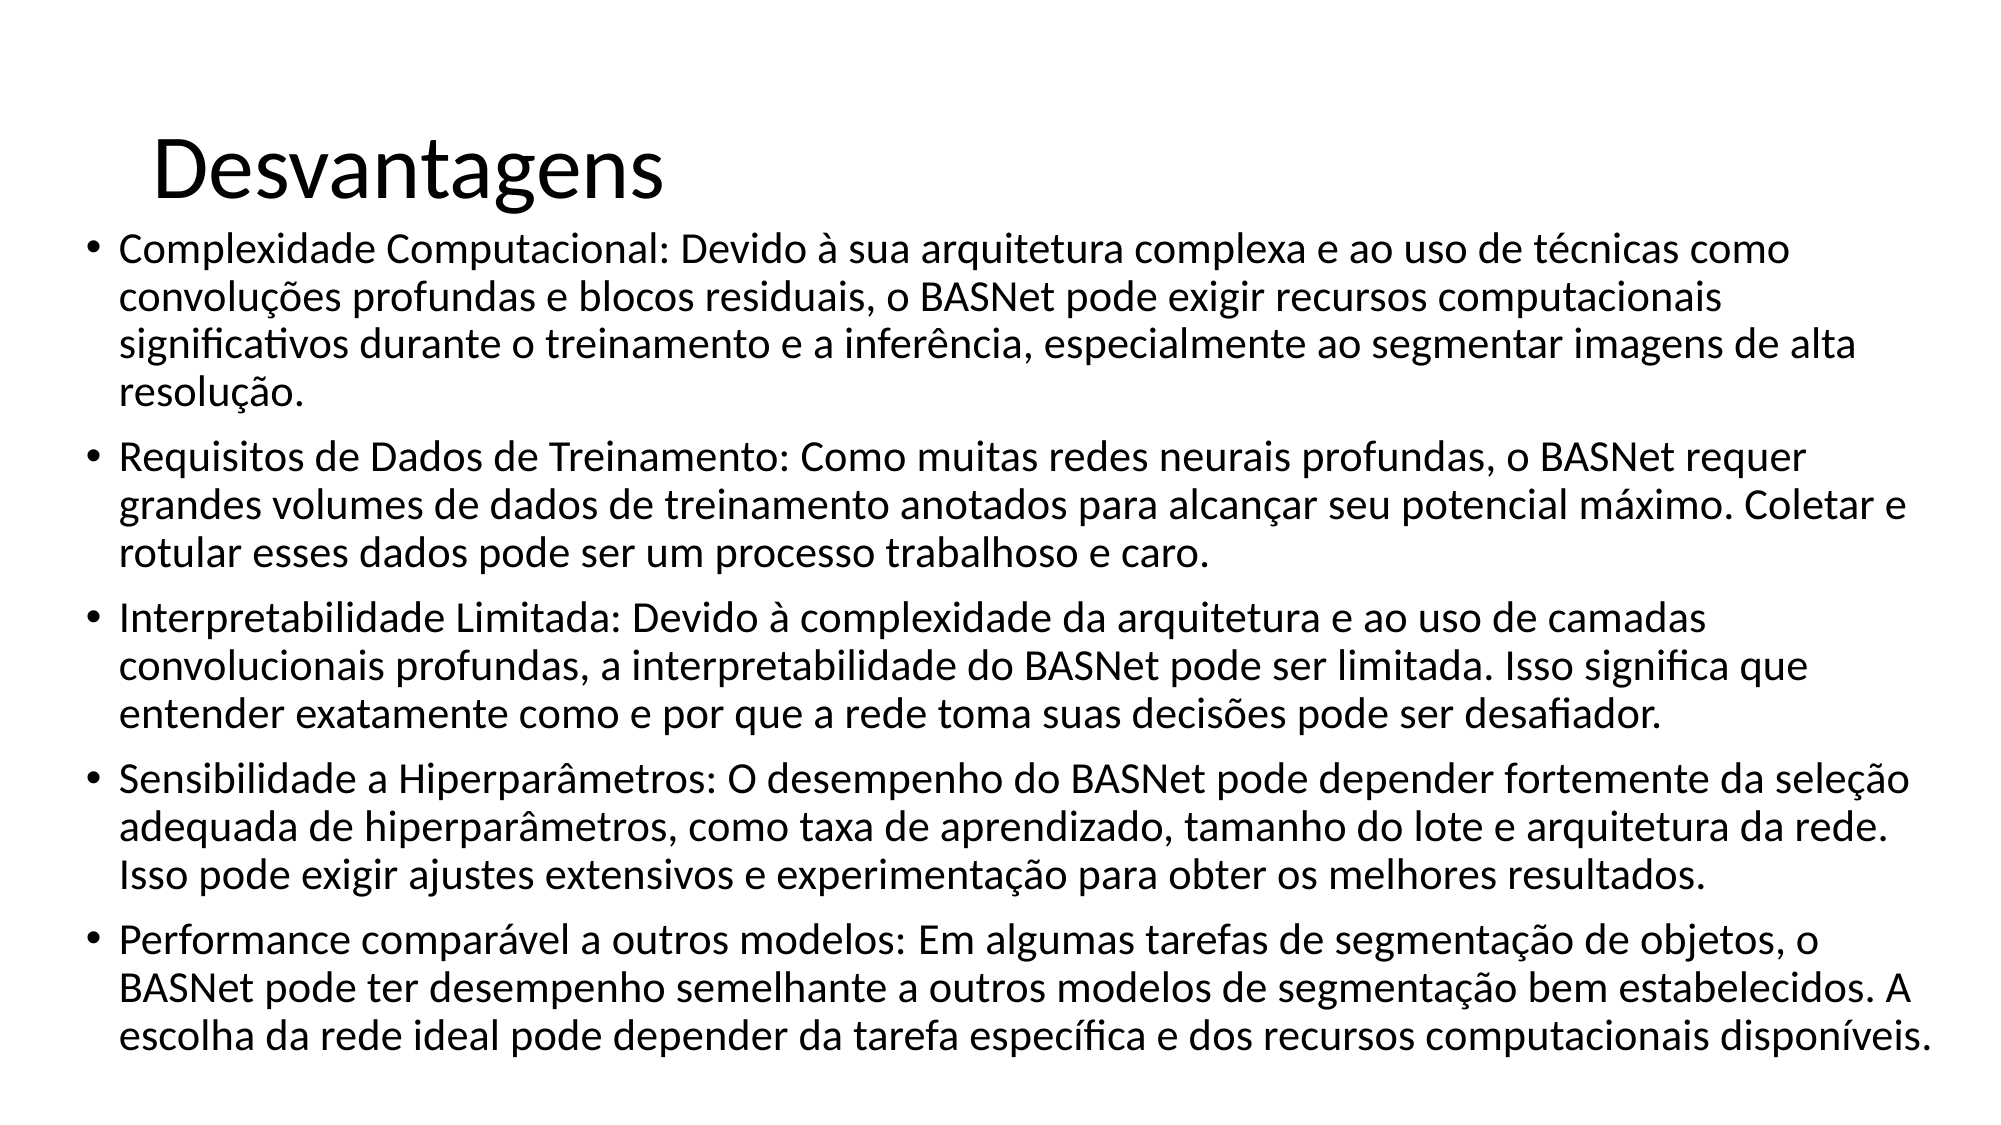

# Desvantagens
Complexidade Computacional: Devido à sua arquitetura complexa e ao uso de técnicas como convoluções profundas e blocos residuais, o BASNet pode exigir recursos computacionais significativos durante o treinamento e a inferência, especialmente ao segmentar imagens de alta resolução.
Requisitos de Dados de Treinamento: Como muitas redes neurais profundas, o BASNet requer grandes volumes de dados de treinamento anotados para alcançar seu potencial máximo. Coletar e rotular esses dados pode ser um processo trabalhoso e caro.
Interpretabilidade Limitada: Devido à complexidade da arquitetura e ao uso de camadas convolucionais profundas, a interpretabilidade do BASNet pode ser limitada. Isso significa que entender exatamente como e por que a rede toma suas decisões pode ser desafiador.
Sensibilidade a Hiperparâmetros: O desempenho do BASNet pode depender fortemente da seleção adequada de hiperparâmetros, como taxa de aprendizado, tamanho do lote e arquitetura da rede. Isso pode exigir ajustes extensivos e experimentação para obter os melhores resultados.
Performance comparável a outros modelos: Em algumas tarefas de segmentação de objetos, o BASNet pode ter desempenho semelhante a outros modelos de segmentação bem estabelecidos. A escolha da rede ideal pode depender da tarefa específica e dos recursos computacionais disponíveis.